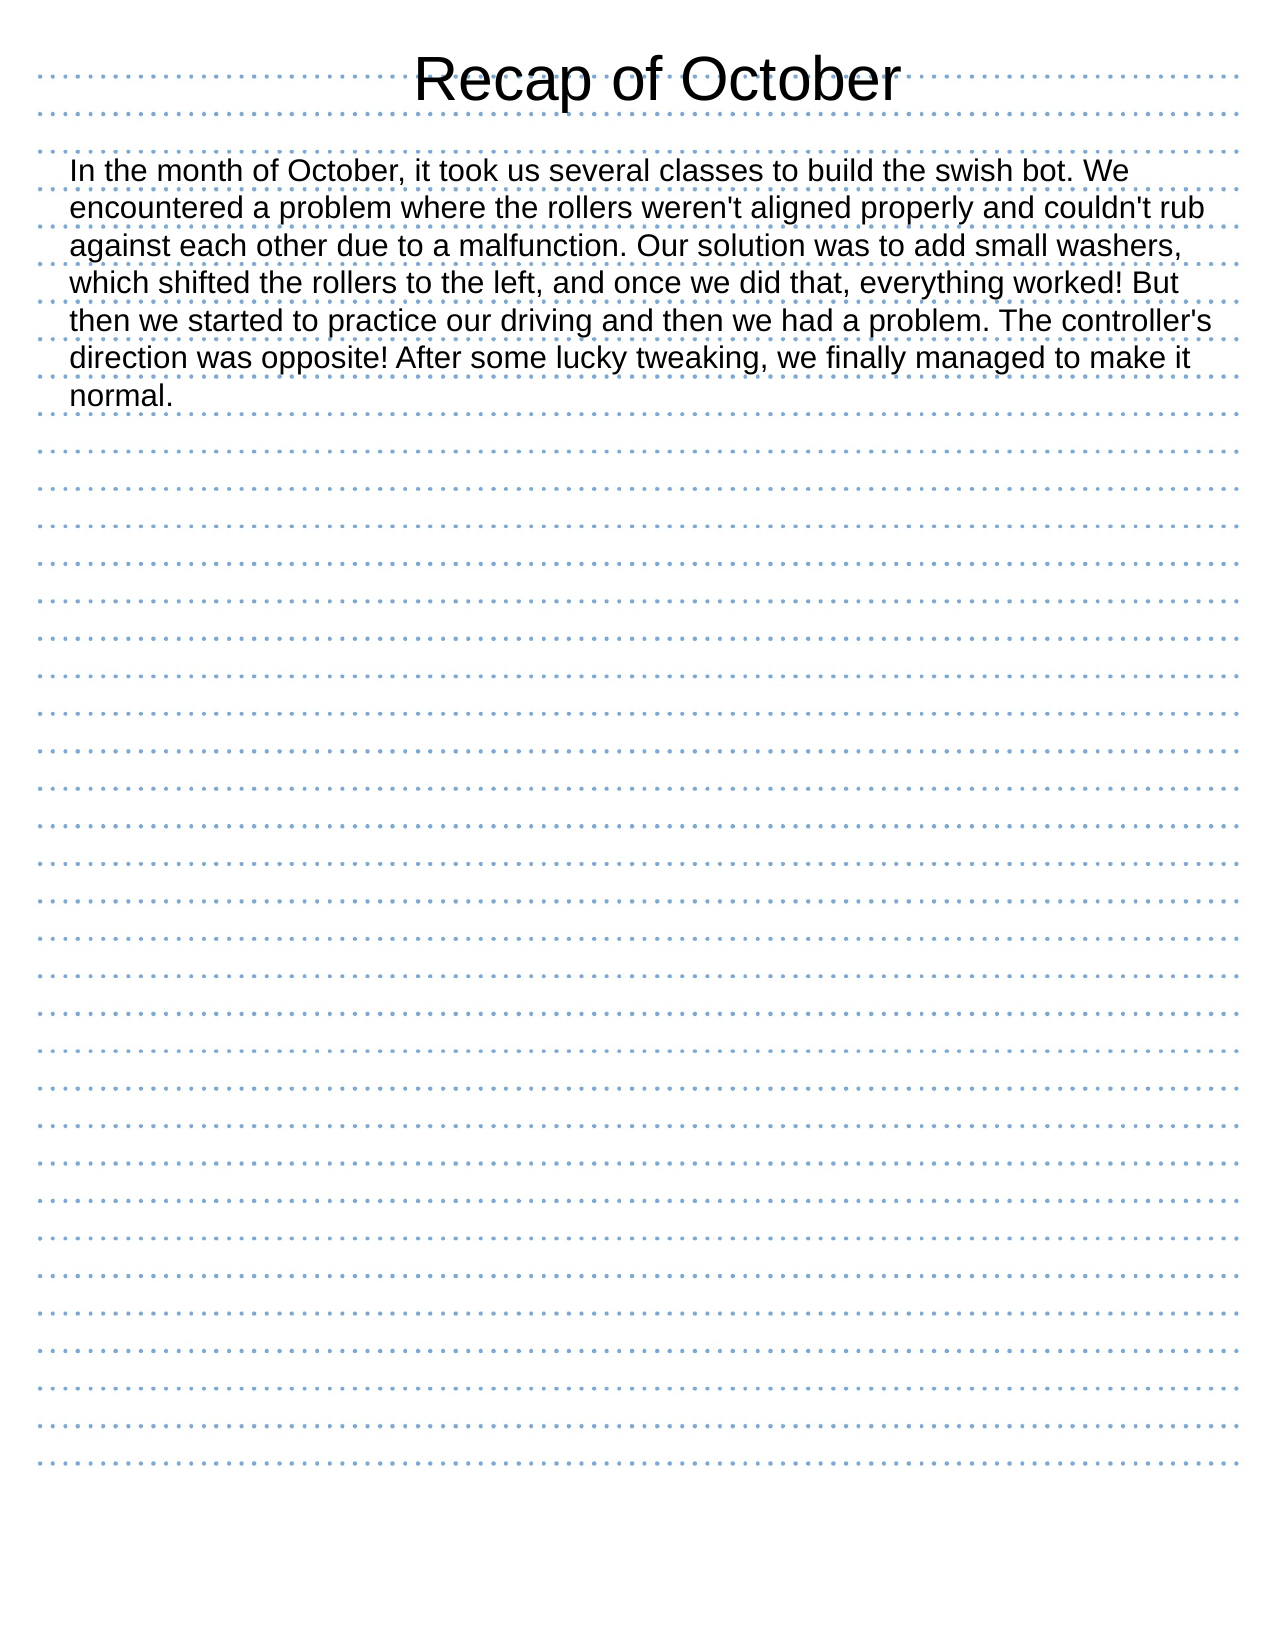

Recap of October

In the month of October, it took us several classes to build the swish bot. We encountered a problem where the rollers weren't aligned properly and couldn't rub against each other due to a malfunction. Our solution was to add small washers, which shifted the rollers to the left, and once we did that, everything worked! But then we started to practice our driving and then we had a problem. The controller's direction was opposite! After some lucky tweaking, we finally managed to make it normal.

#